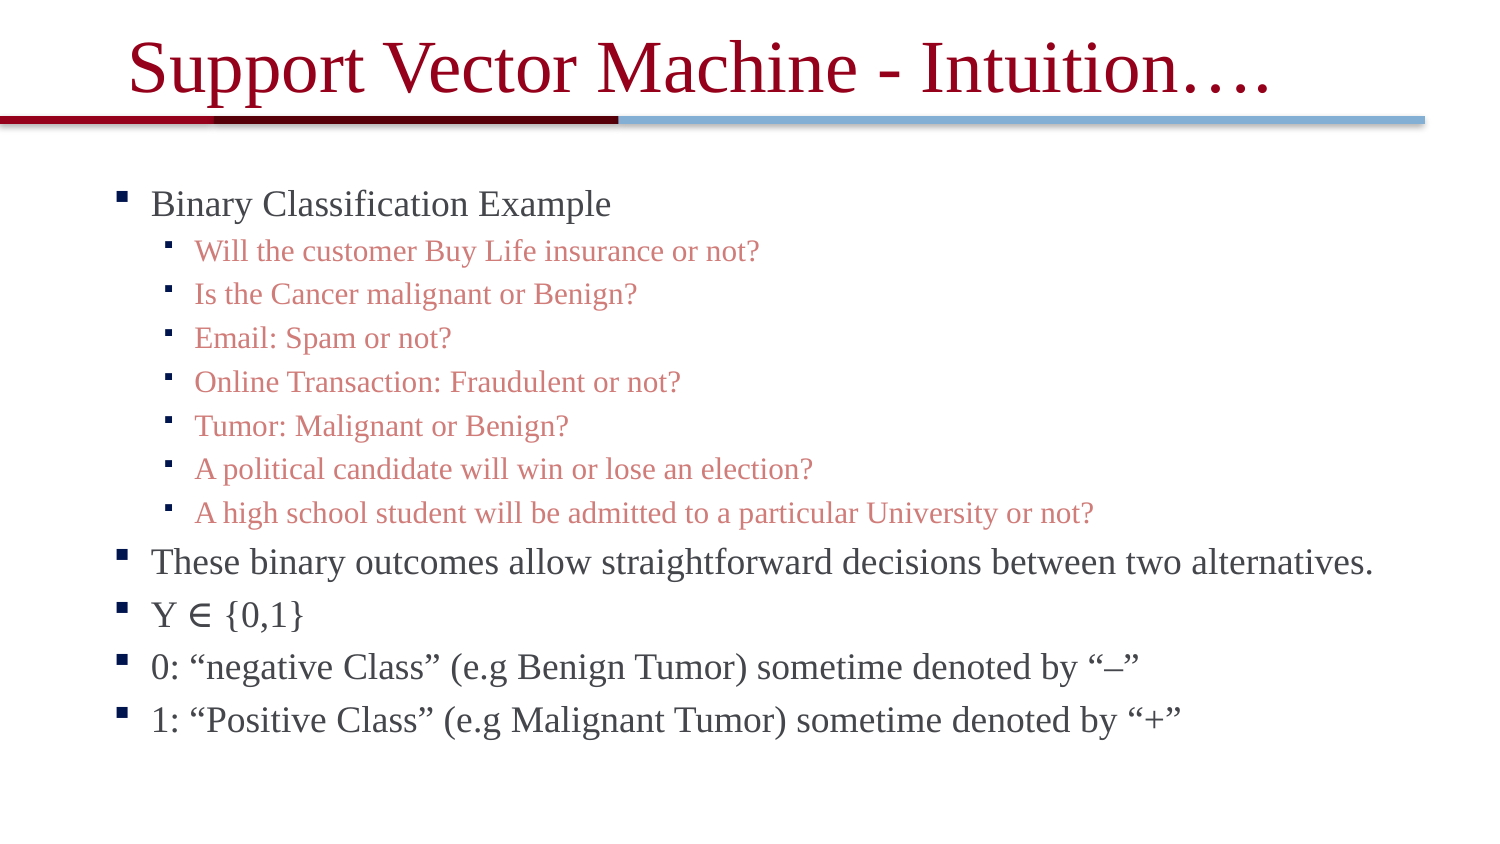

# Support Vector Machine - Intuition….
Binary Classification Example
Will the customer Buy Life insurance or not?
Is the Cancer malignant or Benign?
Email: Spam or not?
Online Transaction: Fraudulent or not?
Tumor: Malignant or Benign?
A political candidate will win or lose an election?
A high school student will be admitted to a particular University or not?
These binary outcomes allow straightforward decisions between two alternatives.
Y ∈ {0,1}
0: “negative Class” (e.g Benign Tumor) sometime denoted by “–”
1: “Positive Class” (e.g Malignant Tumor) sometime denoted by “+”